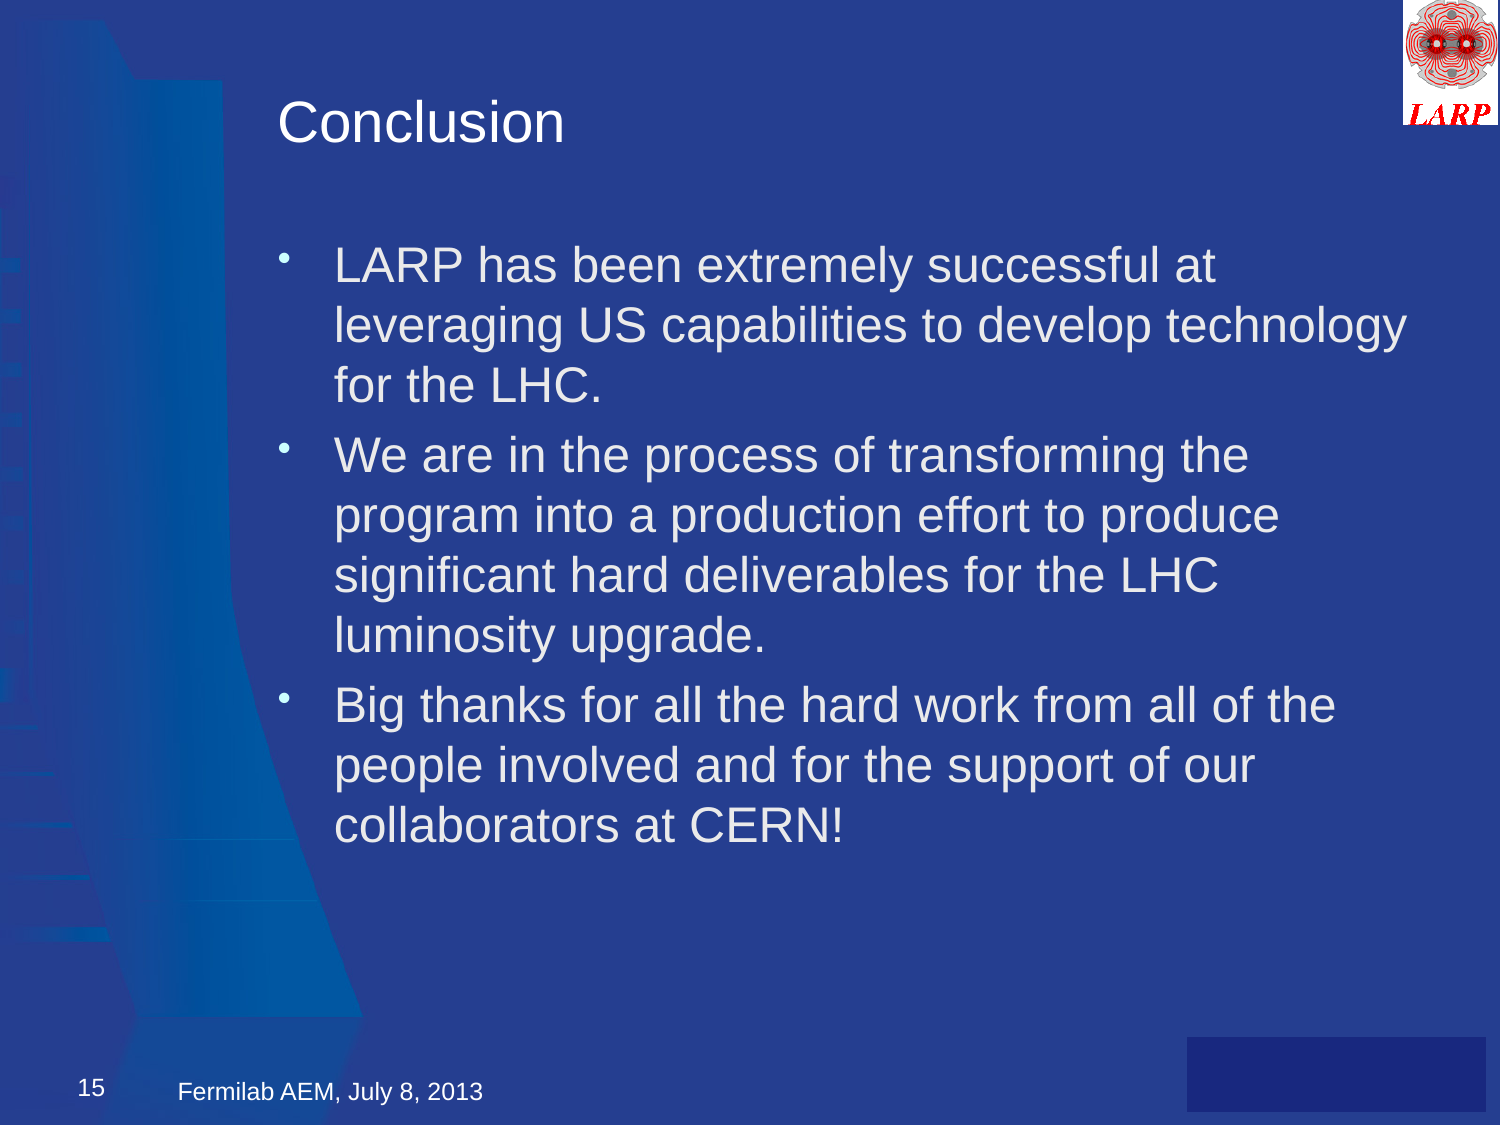

# Conclusion
LARP has been extremely successful at leveraging US capabilities to develop technology for the LHC.
We are in the process of transforming the program into a production effort to produce significant hard deliverables for the LHC luminosity upgrade.
Big thanks for all the hard work from all of the people involved and for the support of our collaborators at CERN!
15
Fermilab AEM, July 8, 2013